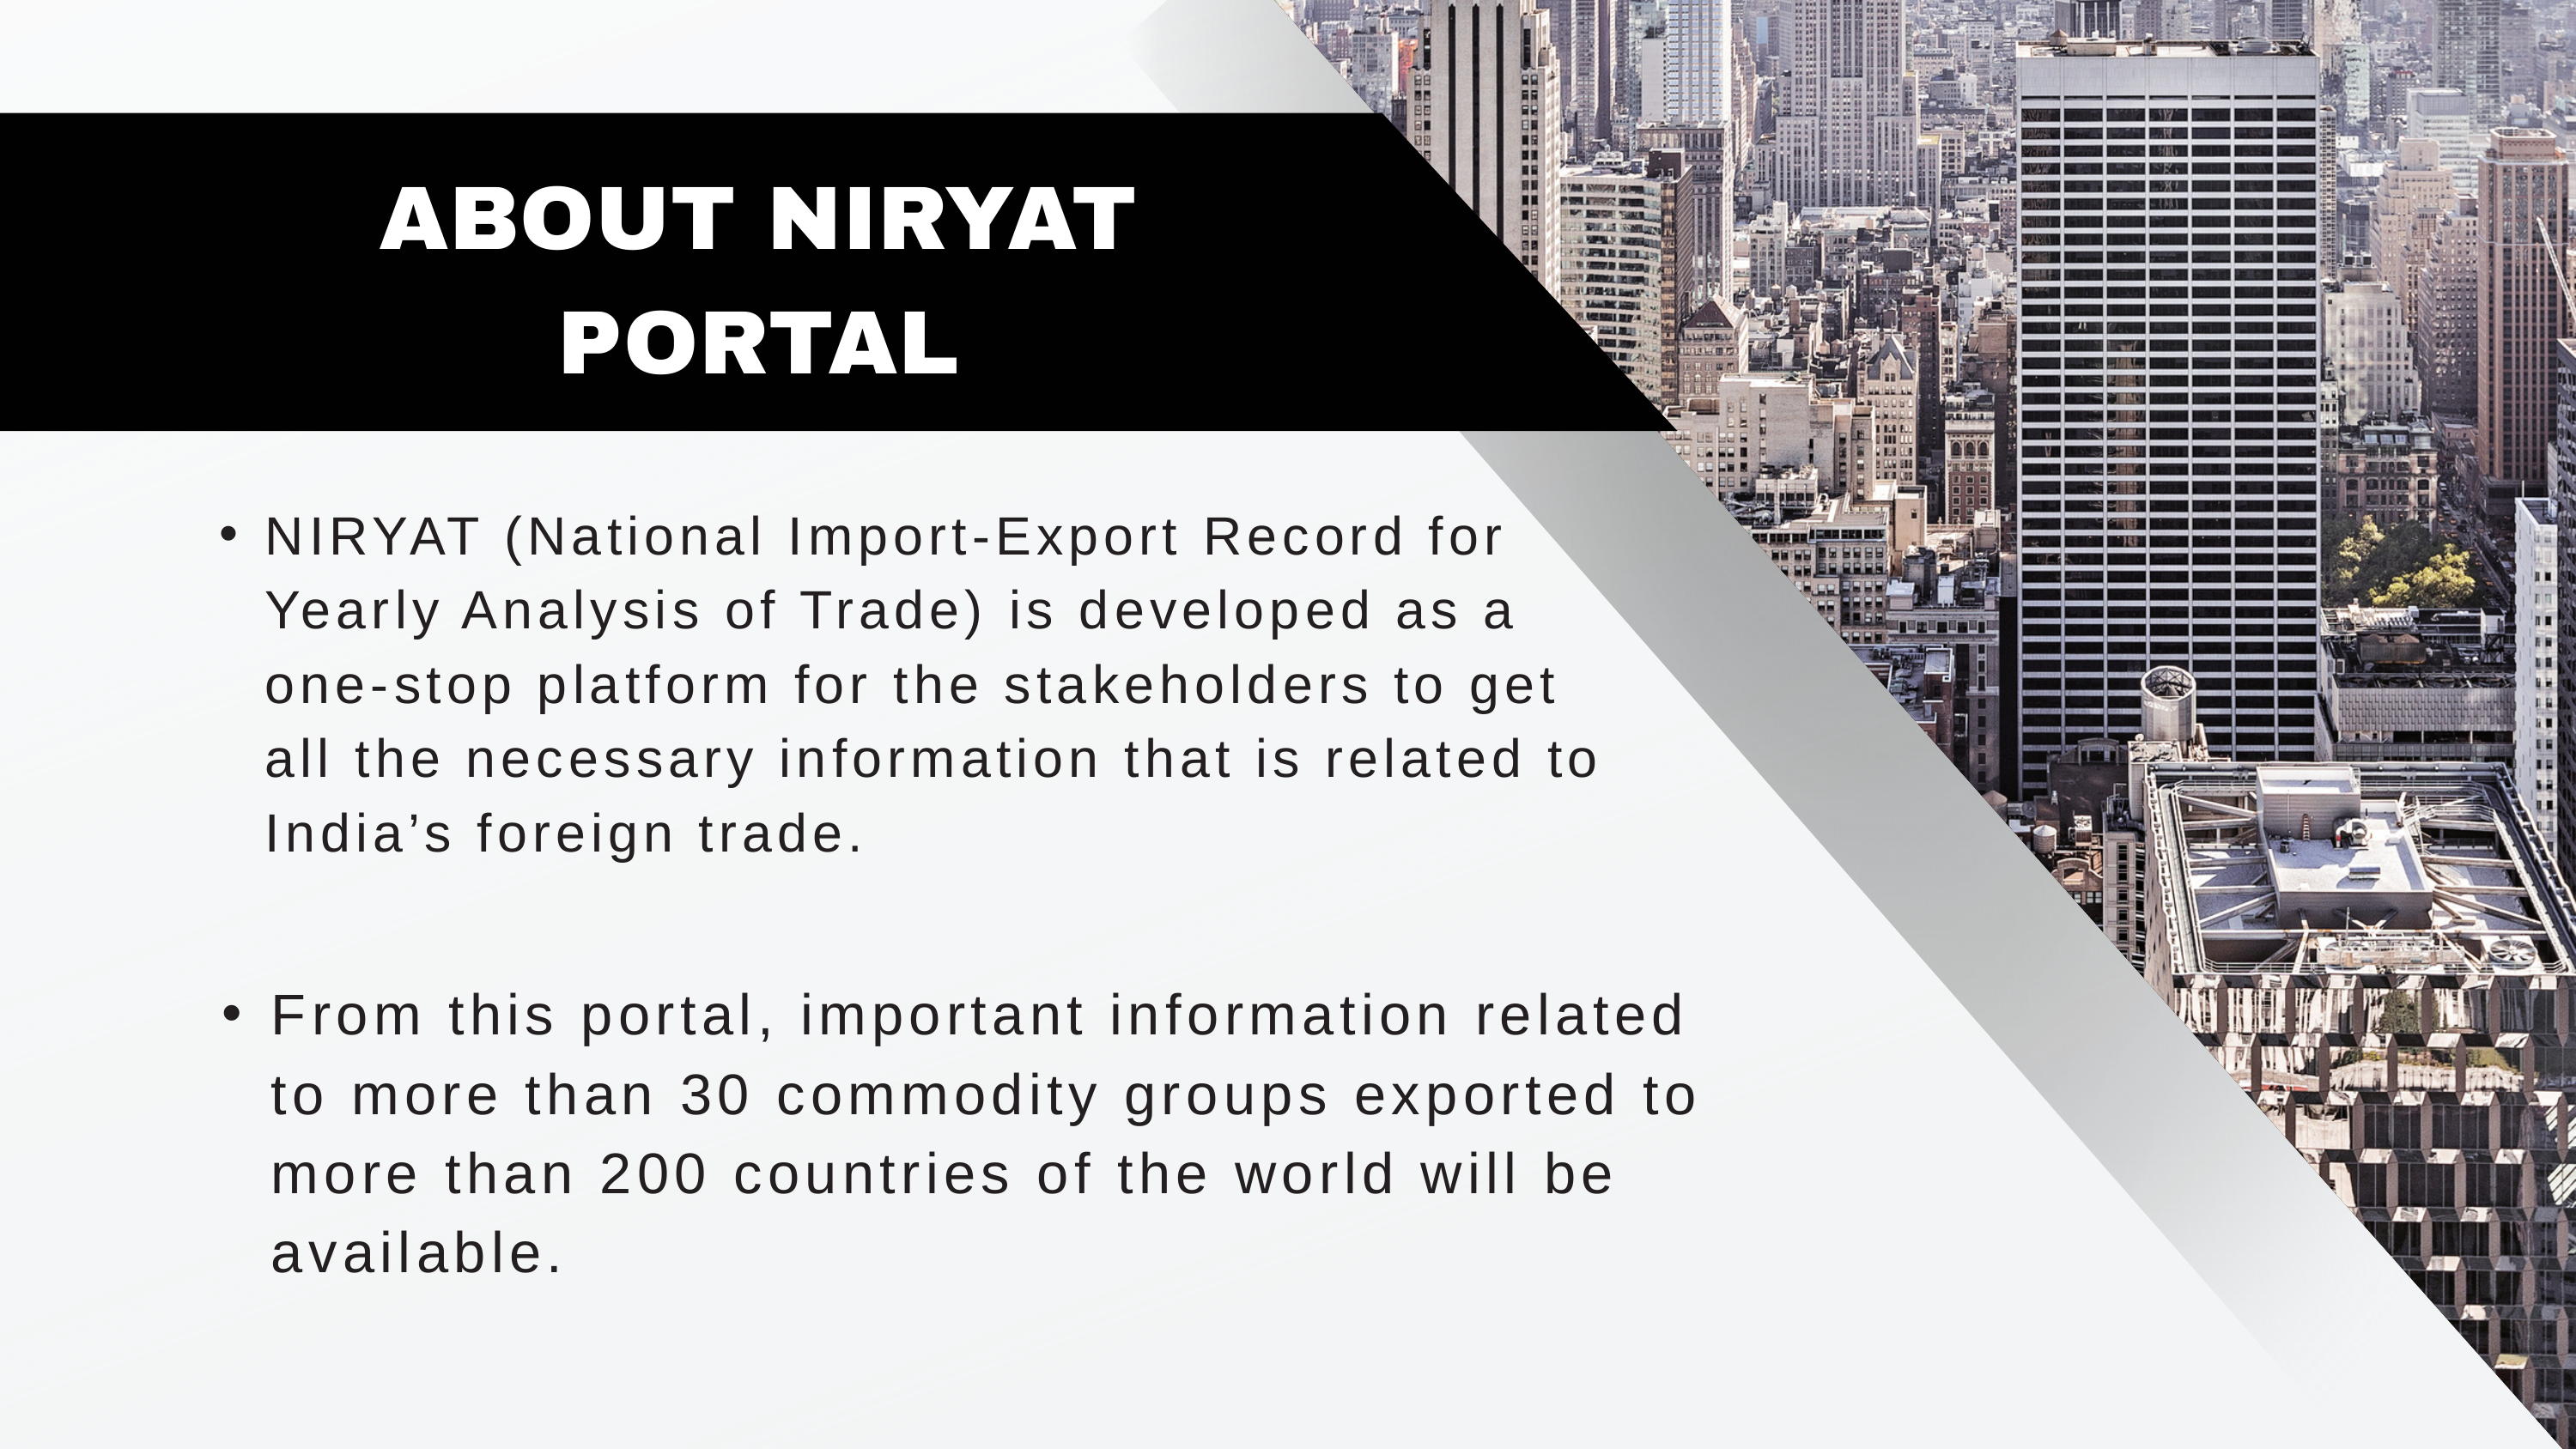

ABOUT NIRYAT PORTAL
NIRYAT (National Import-Export Record for Yearly Analysis of Trade) is developed as a one-stop platform for the stakeholders to get all the necessary information that is related to India’s foreign trade.

From this portal, important information related to more than 30 commodity groups exported to more than 200 countries of the world will be available.